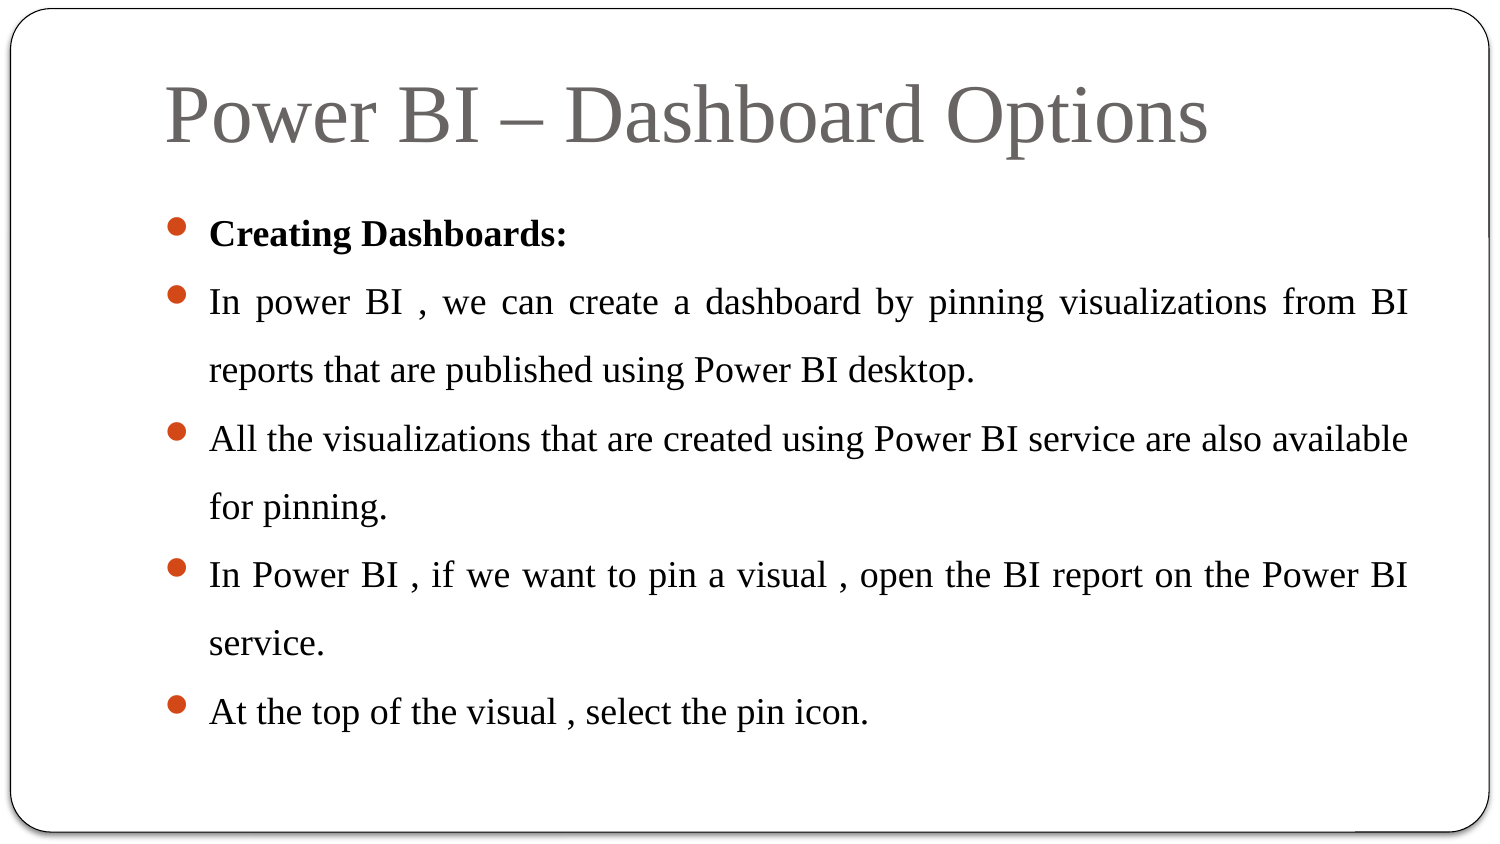

# Power BI – Dashboard Options
Creating Dashboards:
In power BI , we can create a dashboard by pinning visualizations from BI reports that are published using Power BI desktop.
All the visualizations that are created using Power BI service are also available for pinning.
In Power BI , if we want to pin a visual , open the BI report on the Power BI service.
At the top of the visual , select the pin icon.